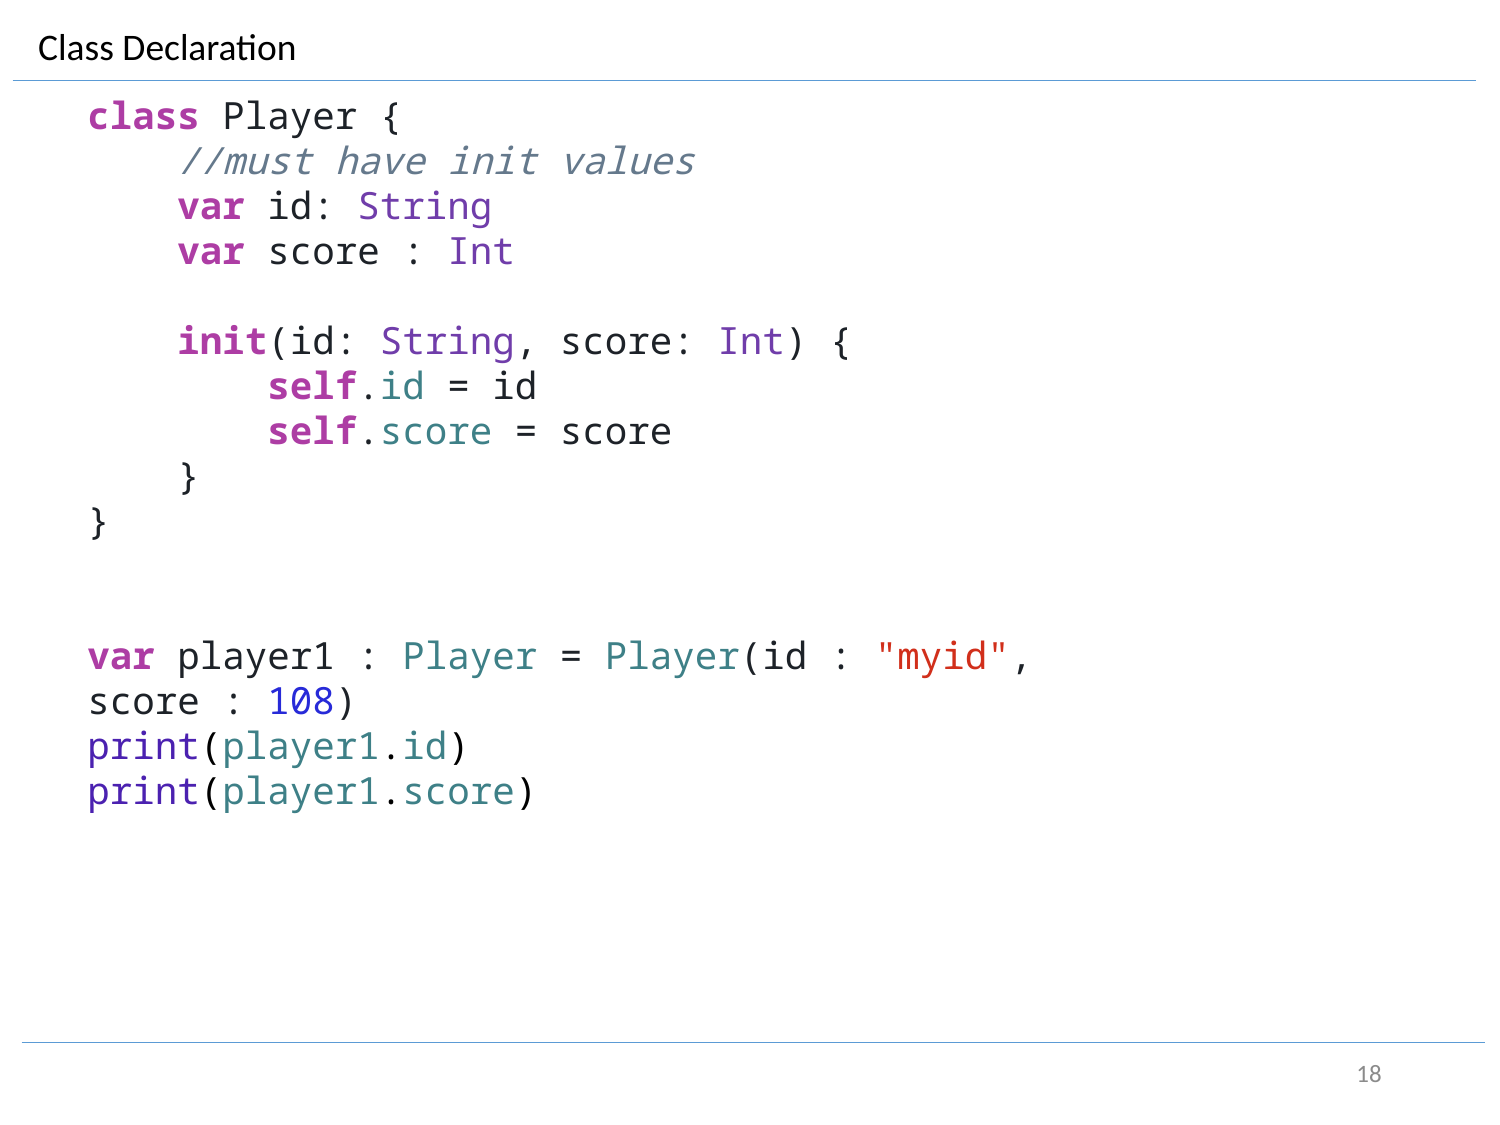

Class Declaration
class Player {
    //must have init values
    var id: String
    var score : Int

    init(id: String, score: Int) {
        self.id = id
        self.score = score
    }
}

var player1 : Player = Player(id : "myid", score : 108)
print(player1.id)
print(player1.score)

18